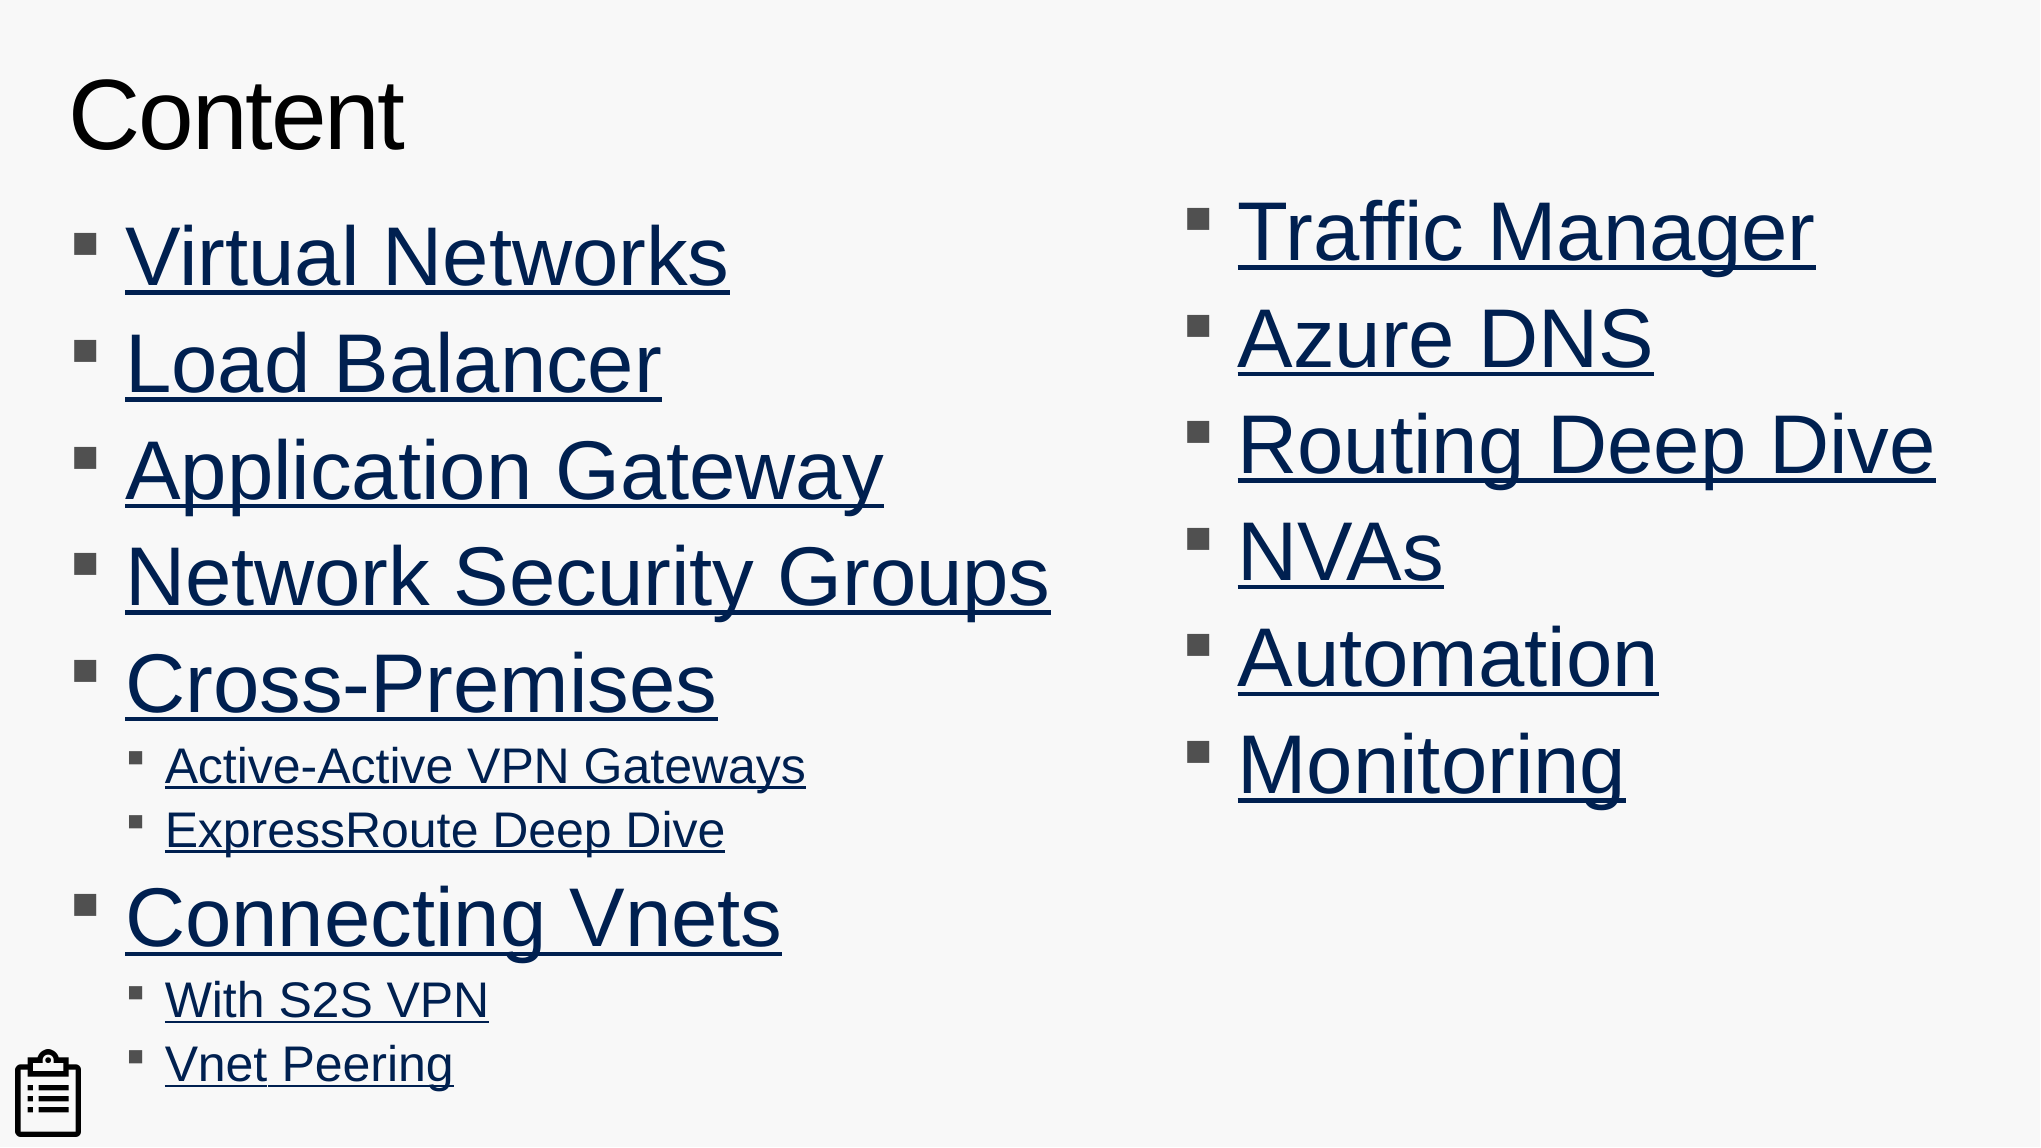

# Content
Traffic Manager
Azure DNS
Routing Deep Dive
NVAs
Automation
Monitoring
Virtual Networks
Load Balancer
Application Gateway
Network Security Groups
Cross-Premises
Active-Active VPN Gateways
ExpressRoute Deep Dive
Connecting Vnets
With S2S VPN
Vnet Peering